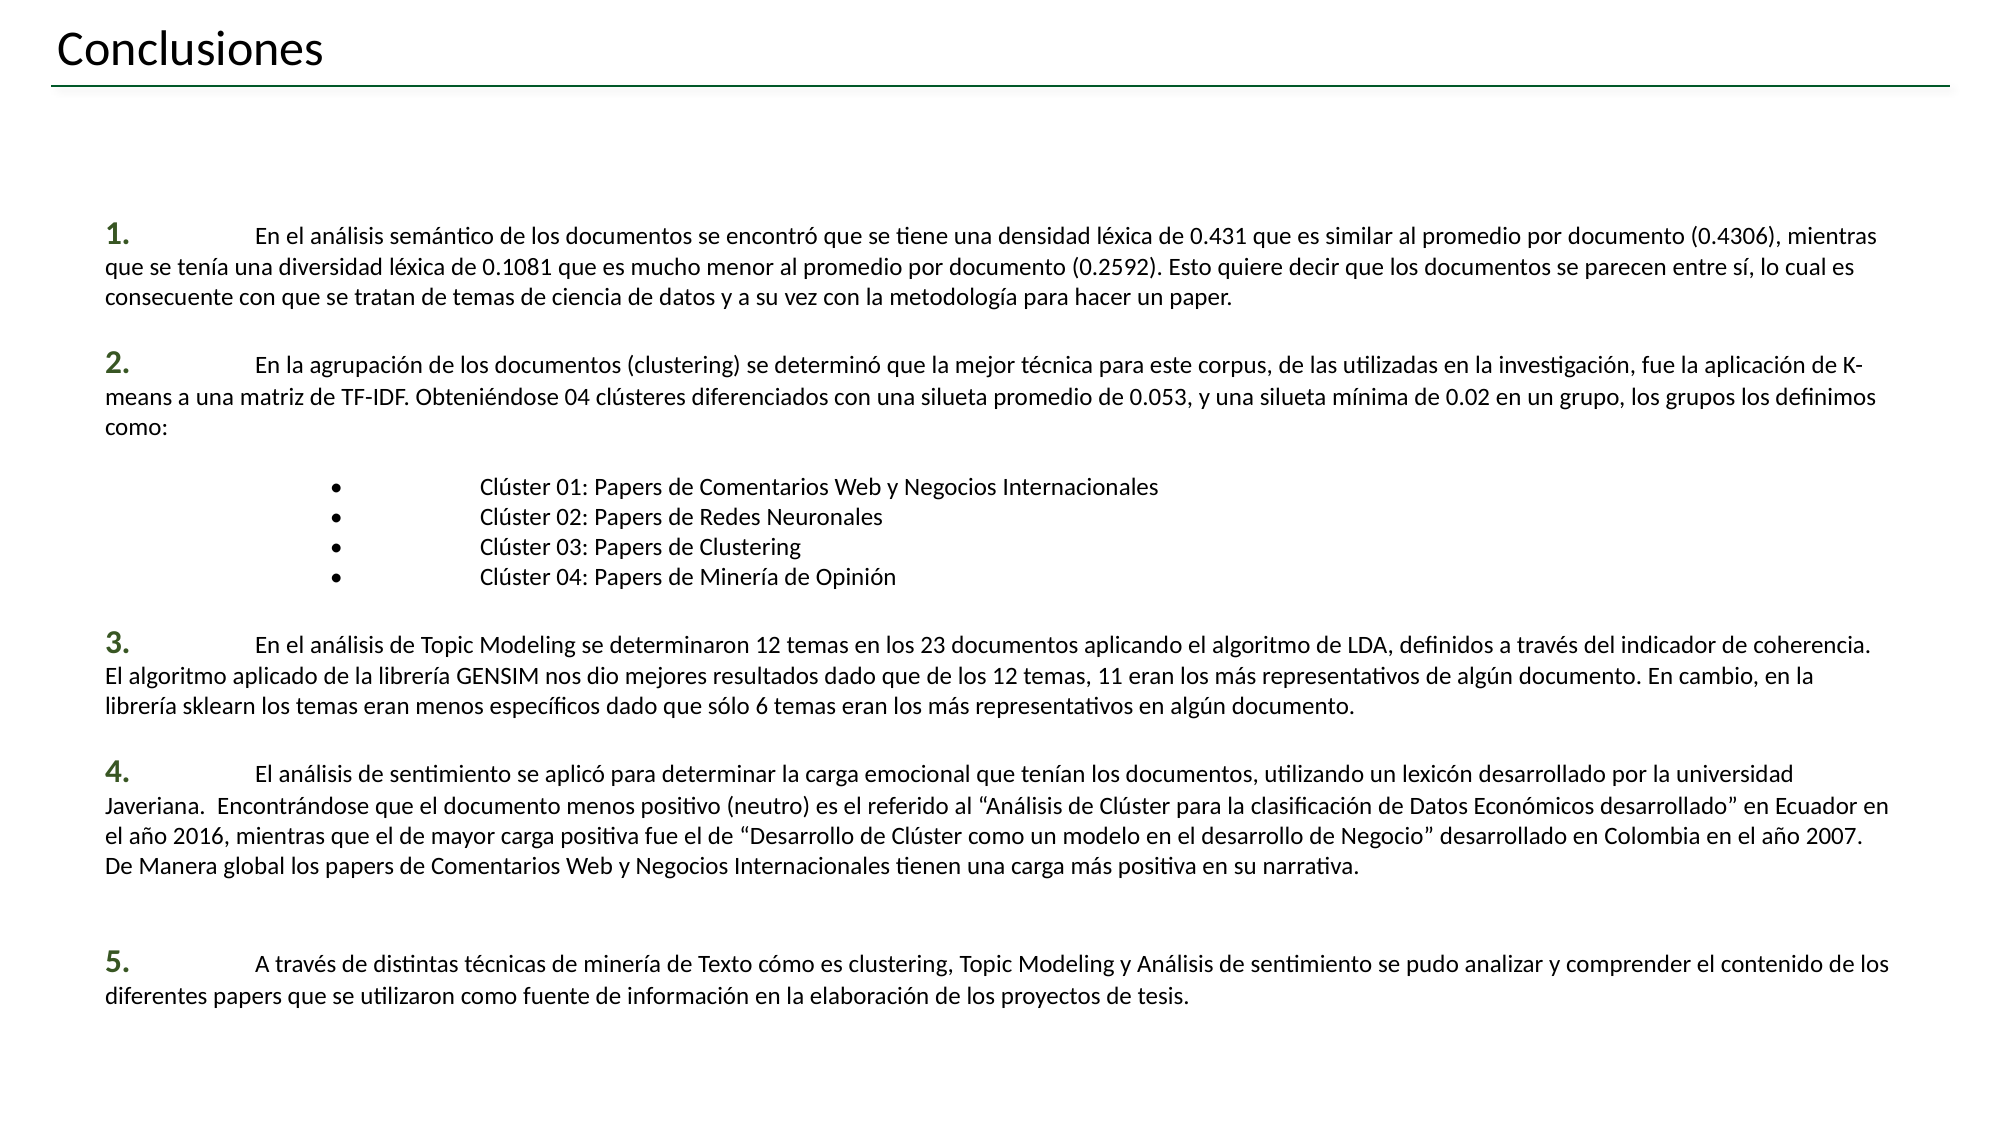

Conclusiones
1.	En el análisis semántico de los documentos se encontró que se tiene una densidad léxica de 0.431 que es similar al promedio por documento (0.4306), mientras que se tenía una diversidad léxica de 0.1081 que es mucho menor al promedio por documento (0.2592). Esto quiere decir que los documentos se parecen entre sí, lo cual es consecuente con que se tratan de temas de ciencia de datos y a su vez con la metodología para hacer un paper.

2.	En la agrupación de los documentos (clustering) se determinó que la mejor técnica para este corpus, de las utilizadas en la investigación, fue la aplicación de K-means a una matriz de TF-IDF. Obteniéndose 04 clústeres diferenciados con una silueta promedio de 0.053, y una silueta mínima de 0.02 en un grupo, los grupos los definimos como:

•	Clúster 01: Papers de Comentarios Web y Negocios Internacionales
•	Clúster 02: Papers de Redes Neuronales
•	Clúster 03: Papers de Clustering
•	Clúster 04: Papers de Minería de Opinión

3.	En el análisis de Topic Modeling se determinaron 12 temas en los 23 documentos aplicando el algoritmo de LDA, definidos a través del indicador de coherencia. El algoritmo aplicado de la librería GENSIM nos dio mejores resultados dado que de los 12 temas, 11 eran los más representativos de algún documento. En cambio, en la librería sklearn los temas eran menos específicos dado que sólo 6 temas eran los más representativos en algún documento.

4.	El análisis de sentimiento se aplicó para determinar la carga emocional que tenían los documentos, utilizando un lexicón desarrollado por la universidad Javeriana.  Encontrándose que el documento menos positivo (neutro) es el referido al “Análisis de Clúster para la clasificación de Datos Económicos desarrollado” en Ecuador en el año 2016, mientras que el de mayor carga positiva fue el de “Desarrollo de Clúster como un modelo en el desarrollo de Negocio” desarrollado en Colombia en el año 2007. De Manera global los papers de Comentarios Web y Negocios Internacionales tienen una carga más positiva en su narrativa.

5.	A través de distintas técnicas de minería de Texto cómo es clustering, Topic Modeling y Análisis de sentimiento se pudo analizar y comprender el contenido de los diferentes papers que se utilizaron como fuente de información en la elaboración de los proyectos de tesis.